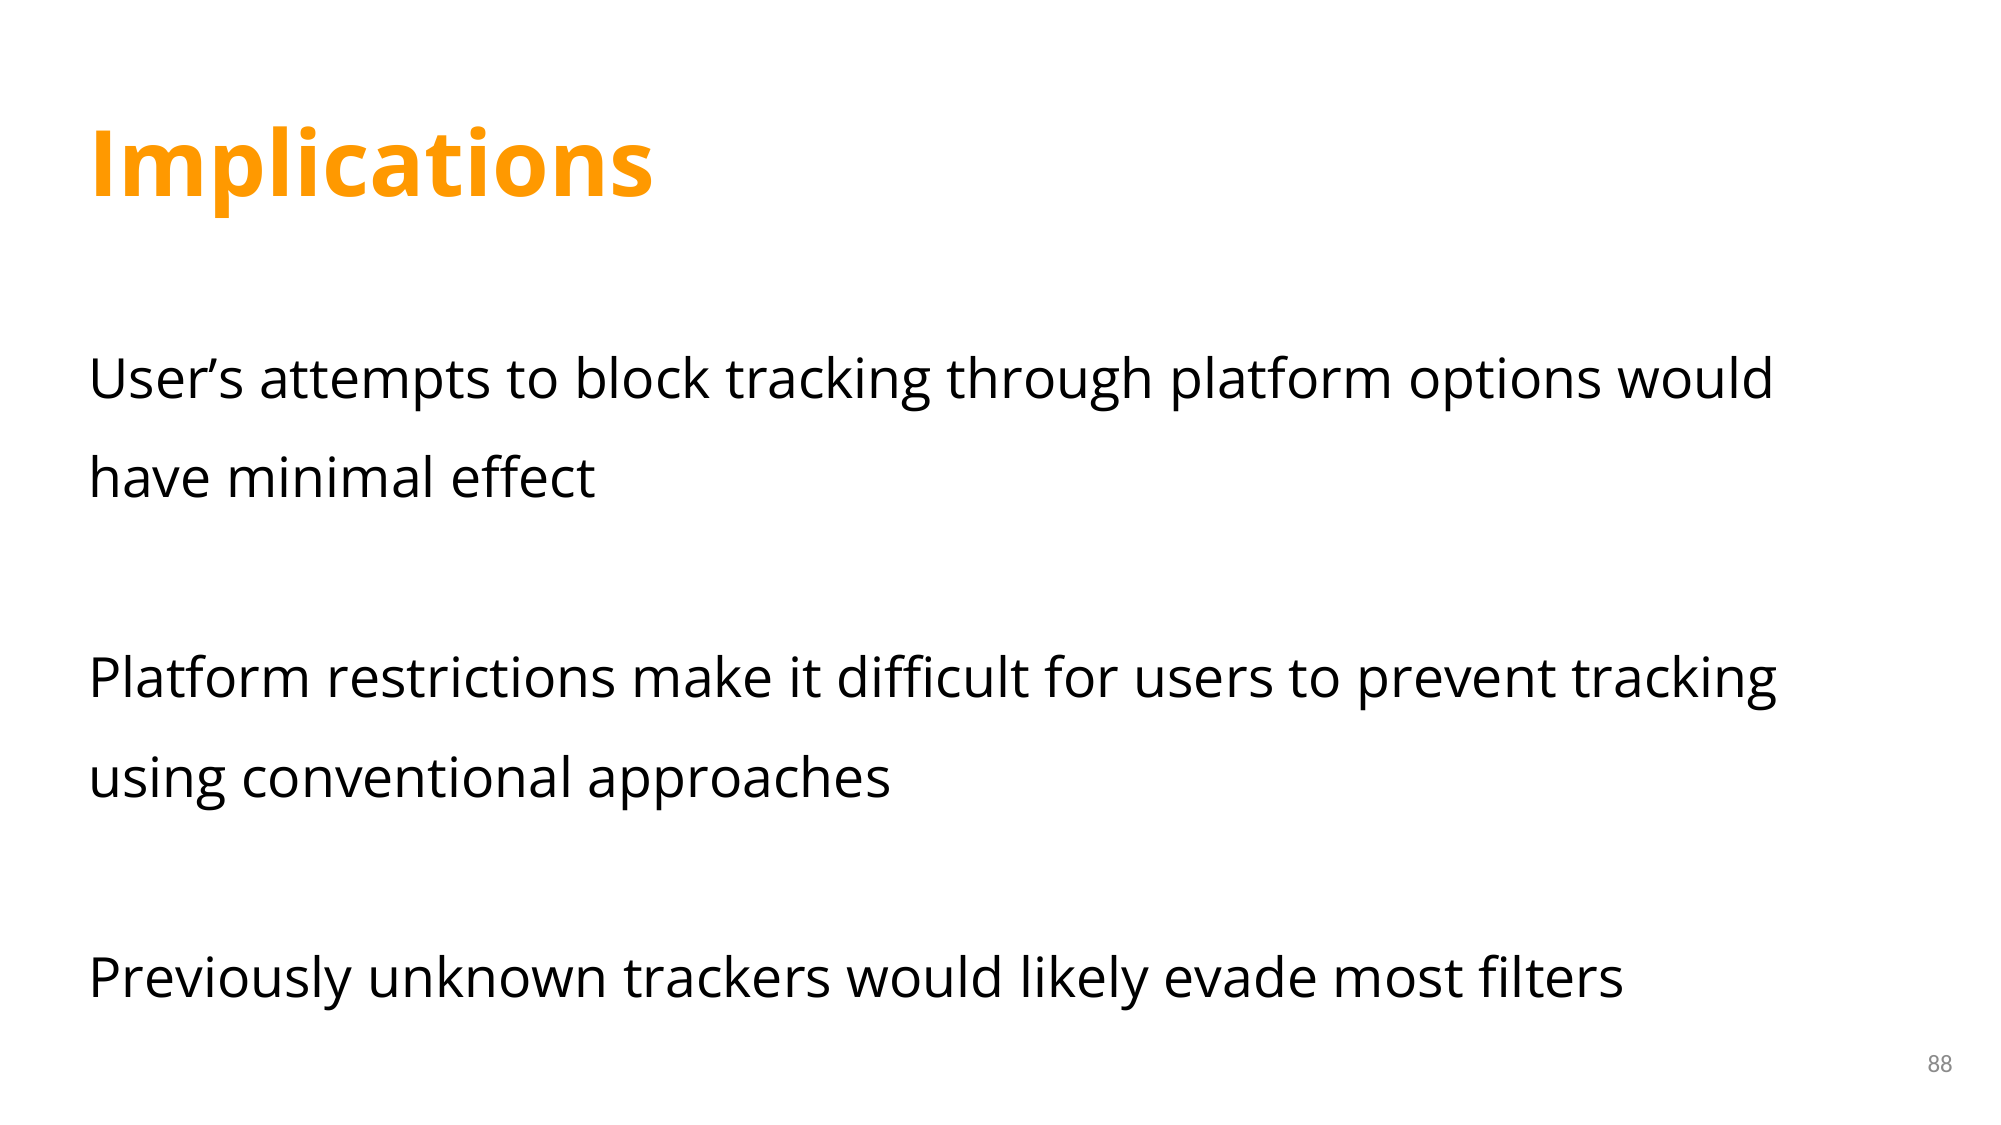

# Implications
User’s attempts to block tracking through platform options would have minimal effect

Platform restrictions make it difficult for users to prevent tracking using conventional approaches

Previously unknown trackers would likely evade most filters
88